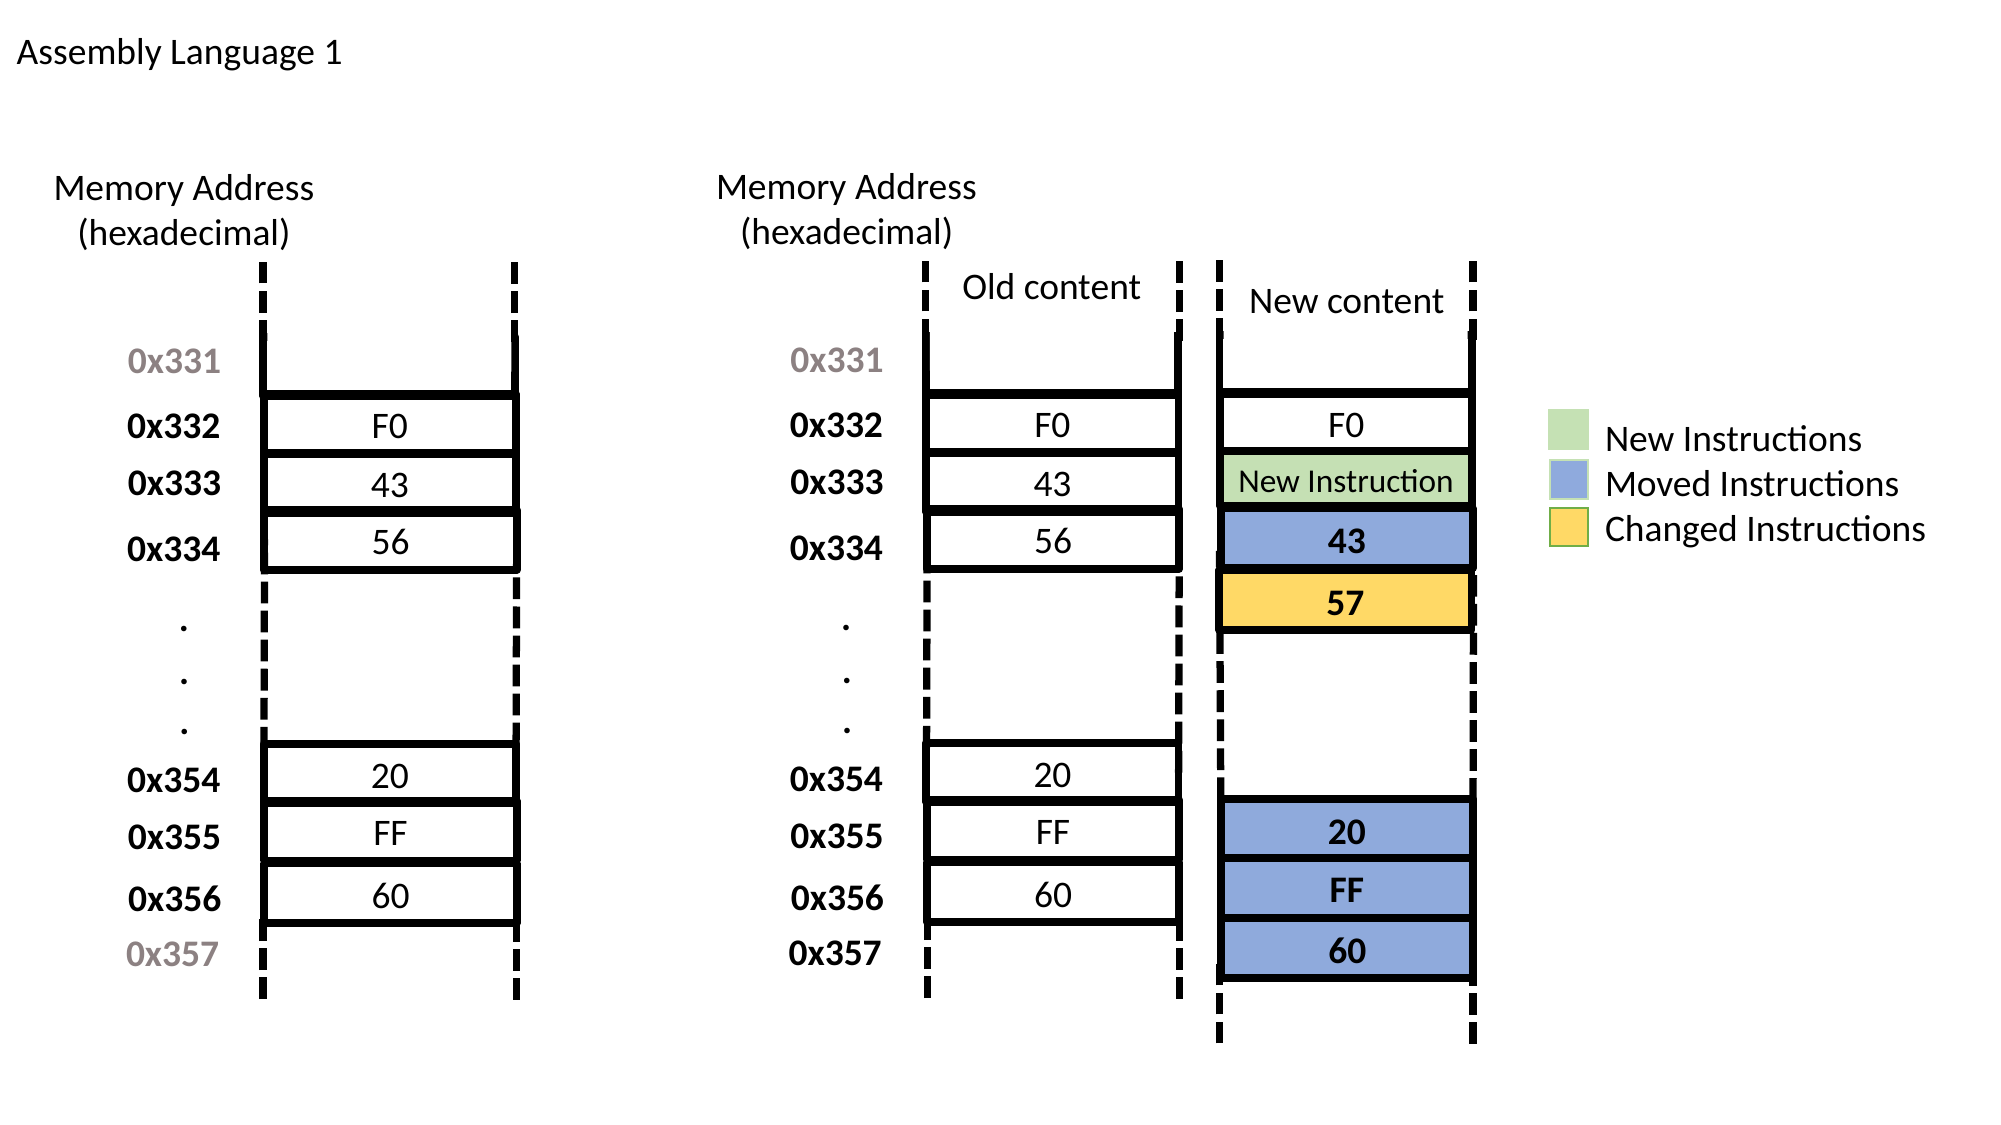

Assembly Language 1
Memory Address
(hexadecimal)
Memory Address
(hexadecimal)

0x331

0x332
F0
0x333
43
56
0x334
.
20
0x354
FF
0x355

0x357
Old content

F0
New Instruction
43
20

New content

0x331

0x332
F0
New Instructions
Moved Instructions
Changed Instructions

0x333
43

56
0x334
57
.
.
.
.
.
20
0x354
FF
0x355
FF
60
60
0x356
0x356

60
0x357